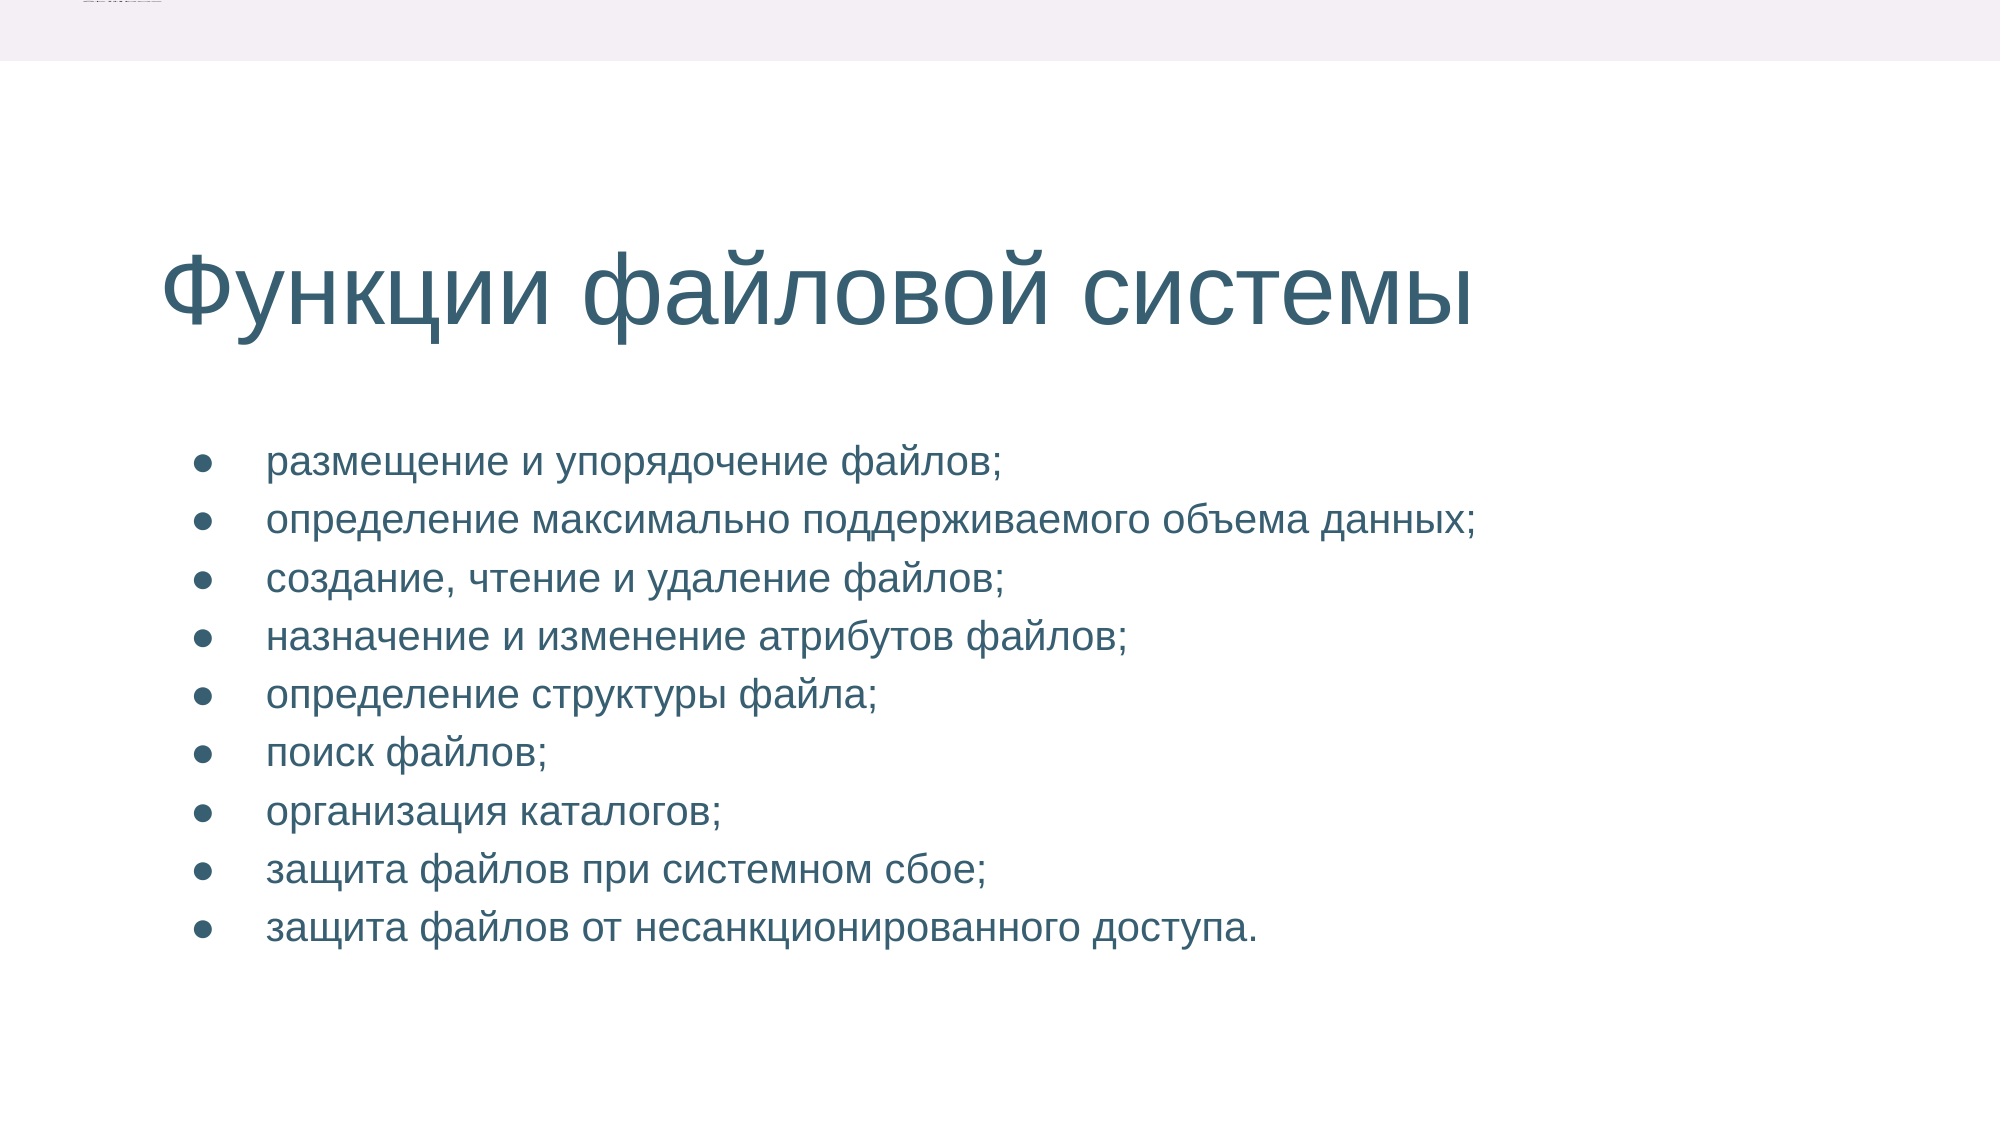

Функции файловой системы
● размещение и упорядочение файлов;
● определение максимально поддерживаемого объема данных;
● создание, чтение и удаление файлов;
● назначение и изменение атрибутов файлов;
● определение структуры файла;
● поиск файлов;
● организация каталогов;
● защита файлов при системном сбое;
● защита файлов от несанкционированного доступа.